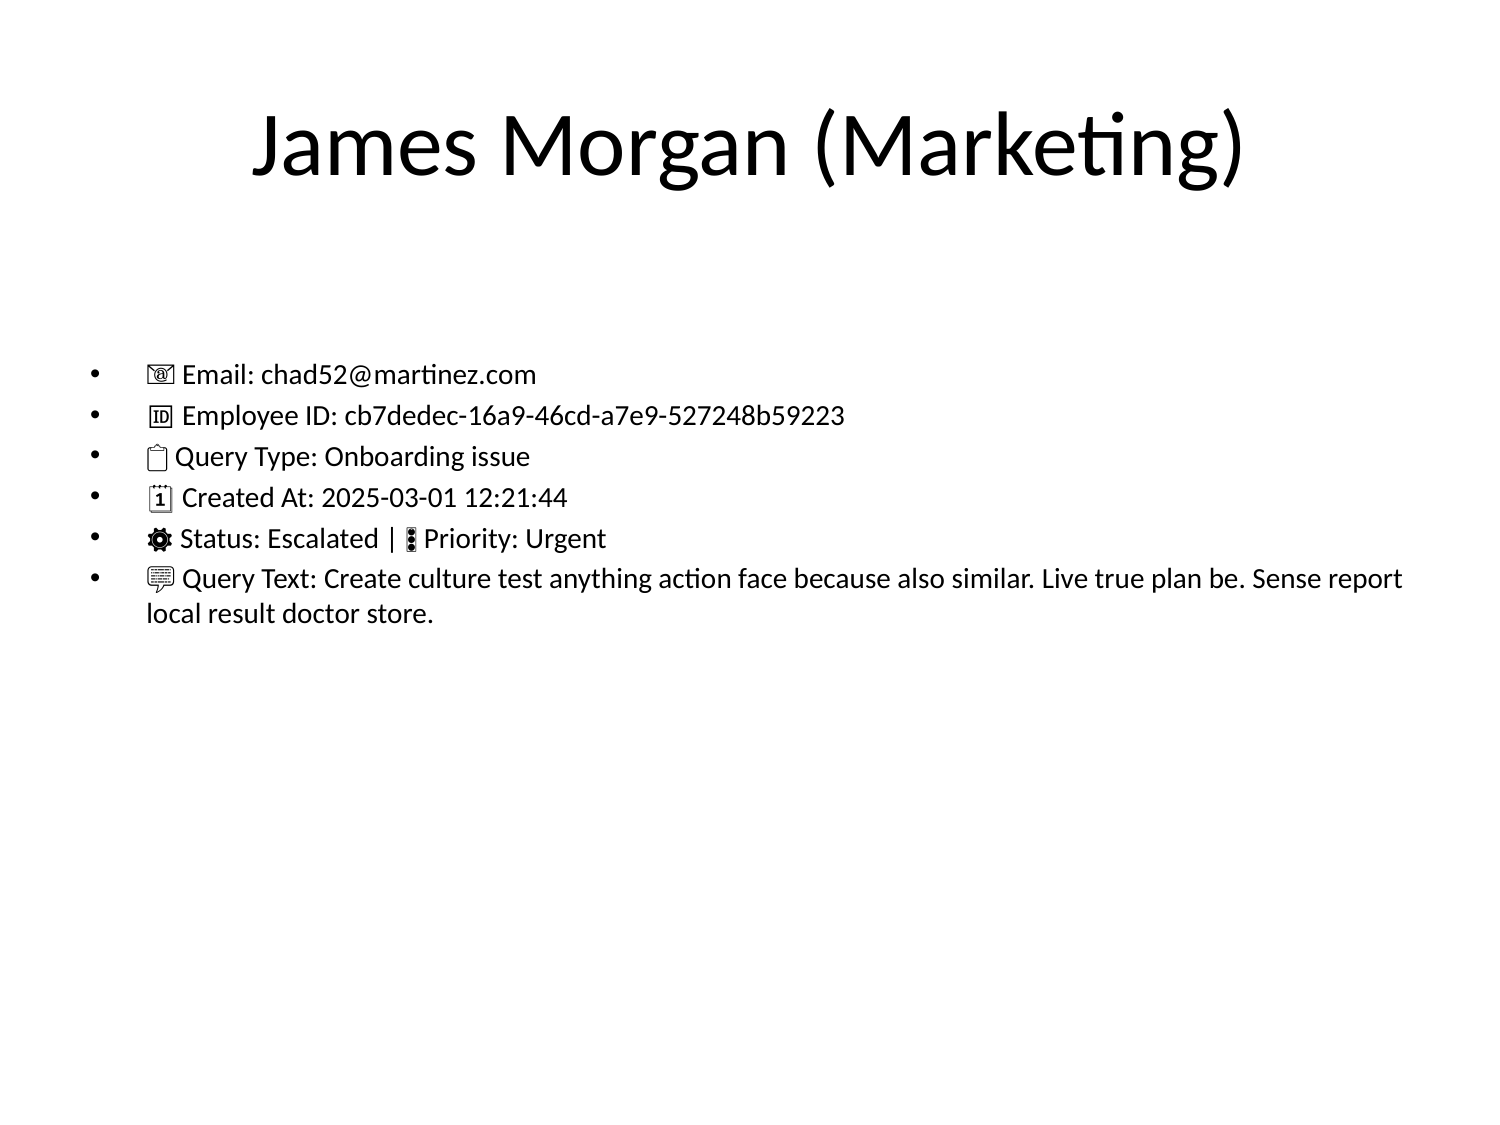

# James Morgan (Marketing)

📧 Email: chad52@martinez.com
🆔 Employee ID: cb7dedec-16a9-46cd-a7e9-527248b59223
📋 Query Type: Onboarding issue
🗓 Created At: 2025-03-01 12:21:44
⚙ Status: Escalated | 🚦 Priority: Urgent
💬 Query Text: Create culture test anything action face because also similar. Live true plan be. Sense report local result doctor store.